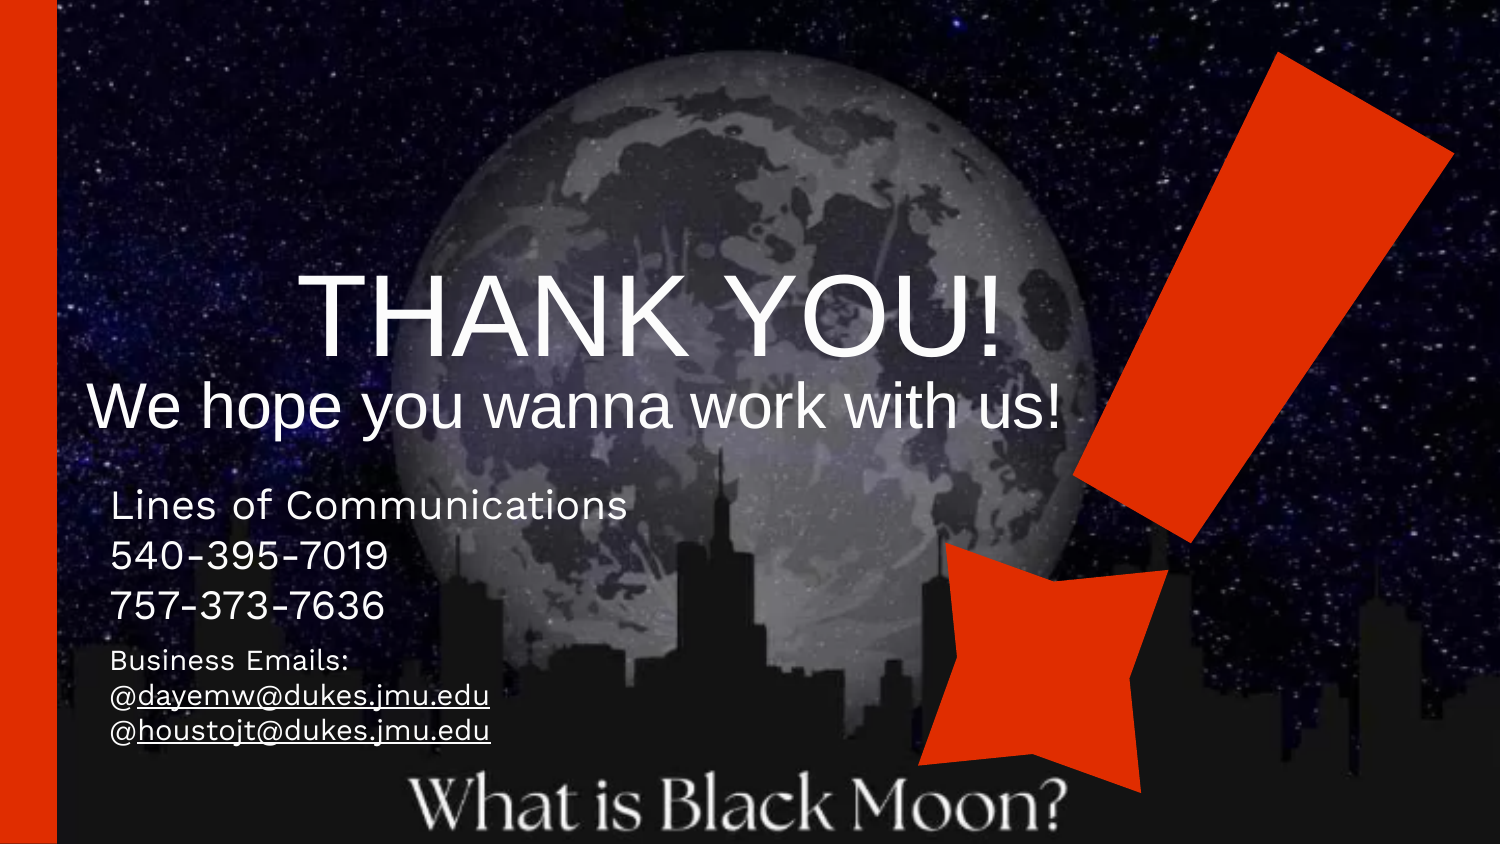

# THANK YOU!
 We hope you wanna work with us!

Lines of Communications
540-395-7019
757-373-7636
Business Emails:
@dayemw@dukes.jmu.edu
@houstojt@dukes.jmu.edu